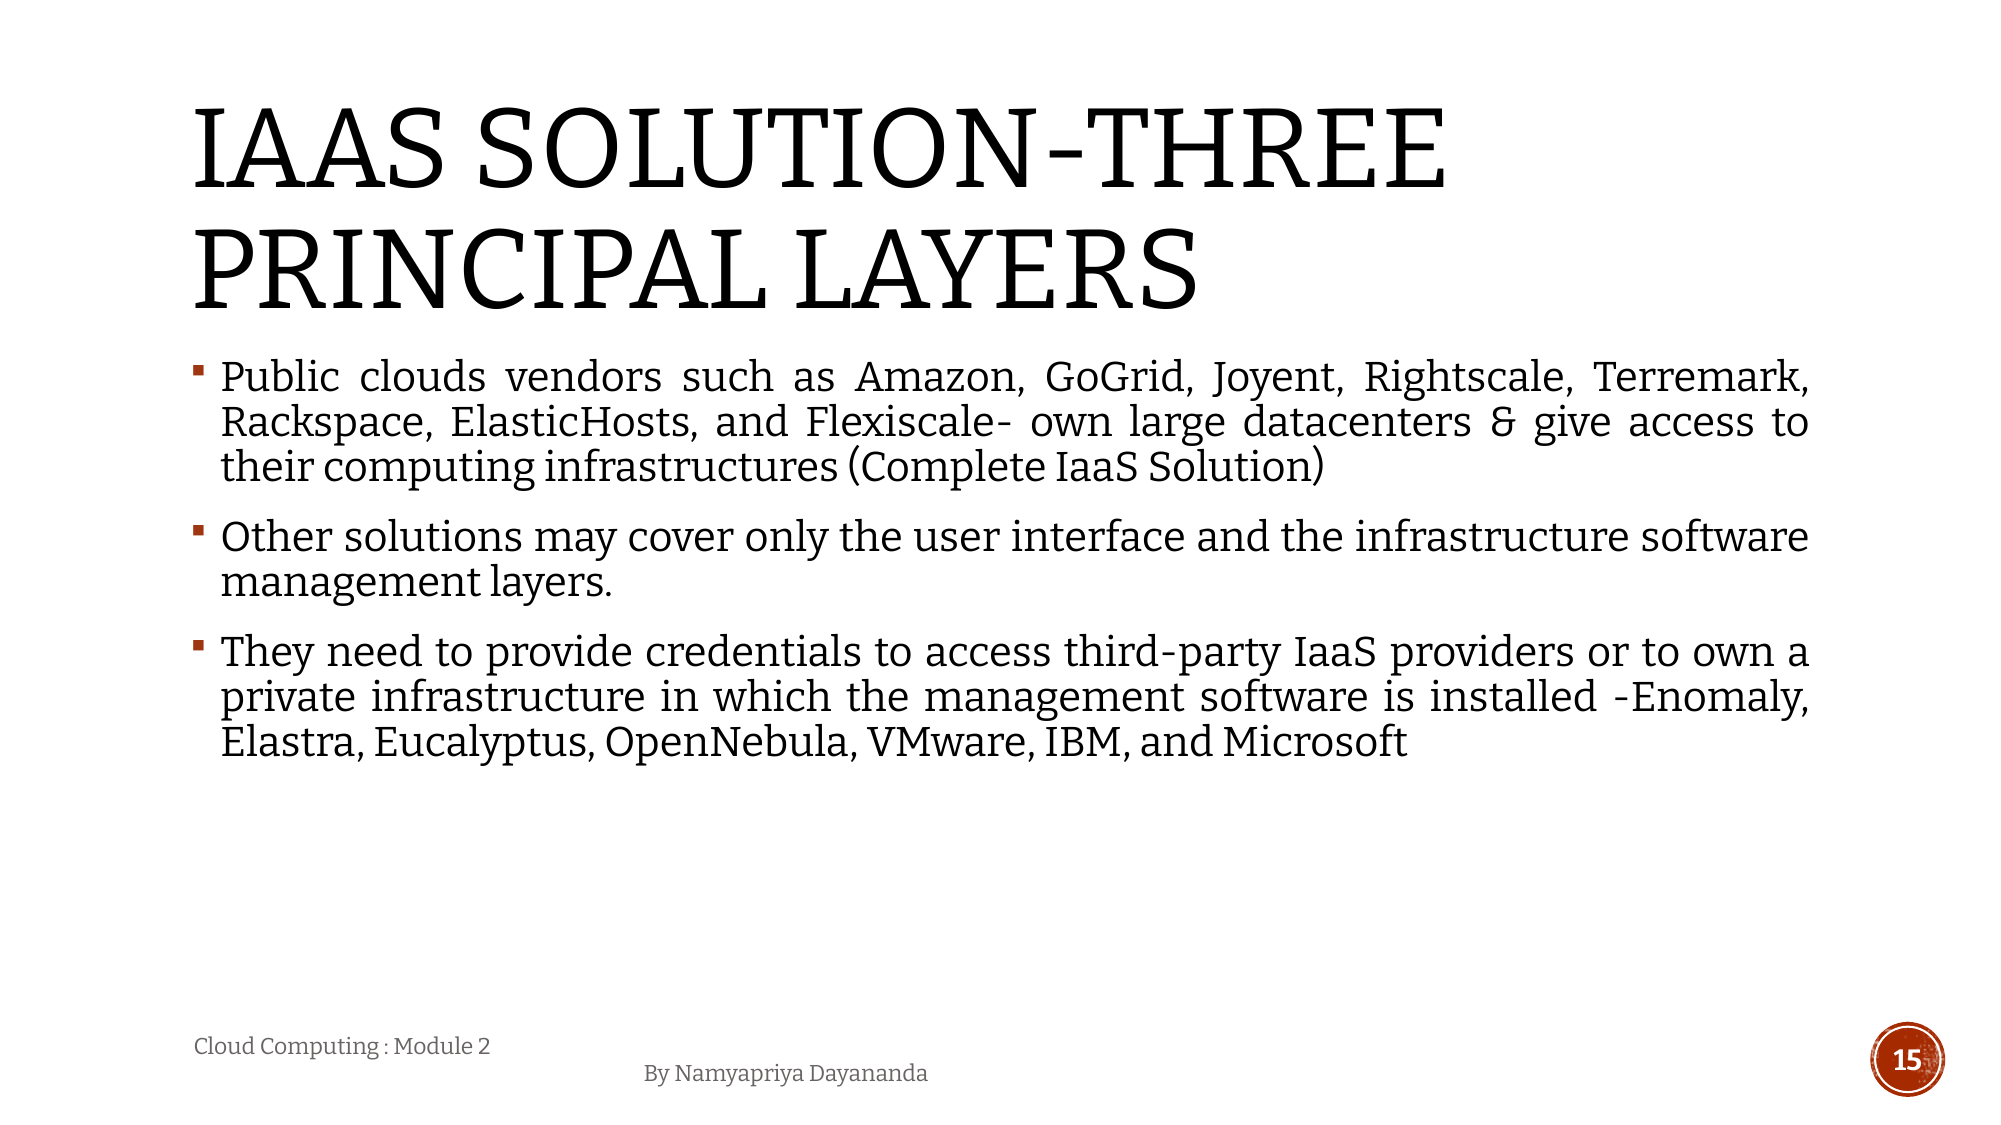

# IAAS SOLUTION-THREE PRINCIPAL LAYERS
Public clouds vendors such as Amazon, GoGrid, Joyent, Rightscale, Terremark, Rackspace, ElasticHosts, and Flexiscale- own large datacenters & give access to their computing infrastructures (Complete IaaS Solution)
Other solutions may cover only the user interface and the infrastructure software management layers.
They need to provide credentials to access third-party IaaS providers or to own a private infrastructure in which the management software is installed -Enomaly, Elastra, Eucalyptus, OpenNebula, VMware, IBM, and Microsoft
Cloud Computing : Module 2                                                   										By Namyapriya Dayananda
15